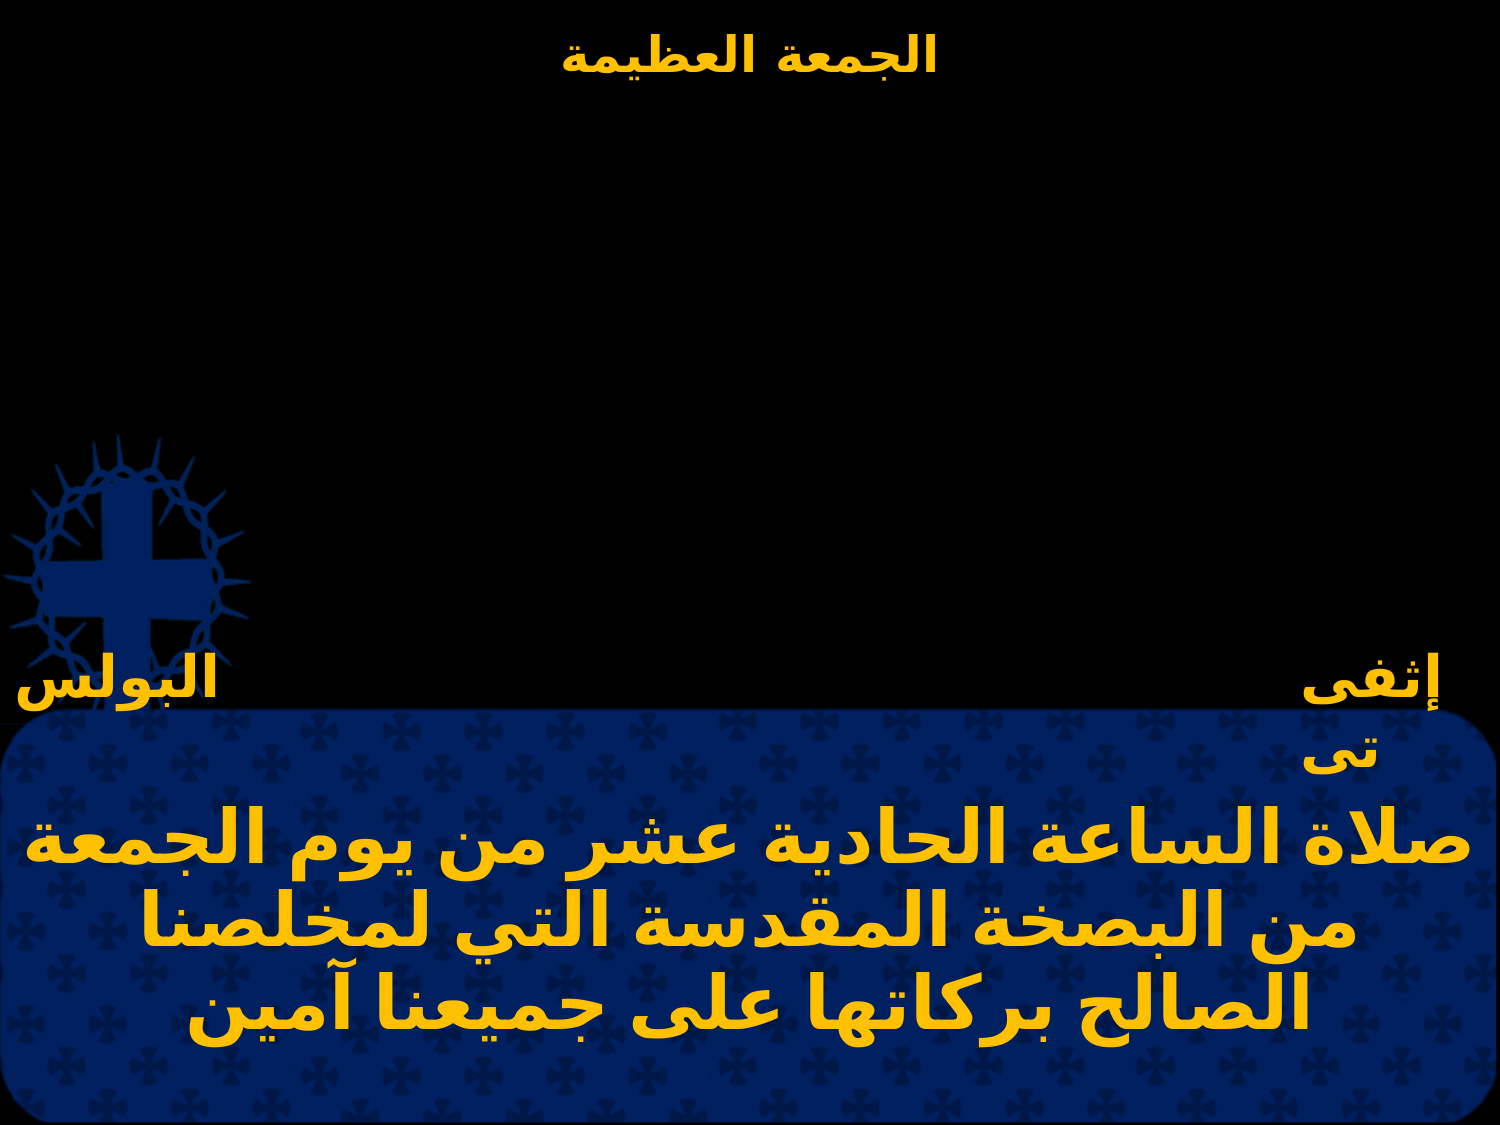

البولس
إثفى تى
| صلاة الساعة الحادية عشر من يوم الجمعة من البصخة المقدسة التي لمخلصنا الصالح بركاتها على جميعنا آمين |
| --- |